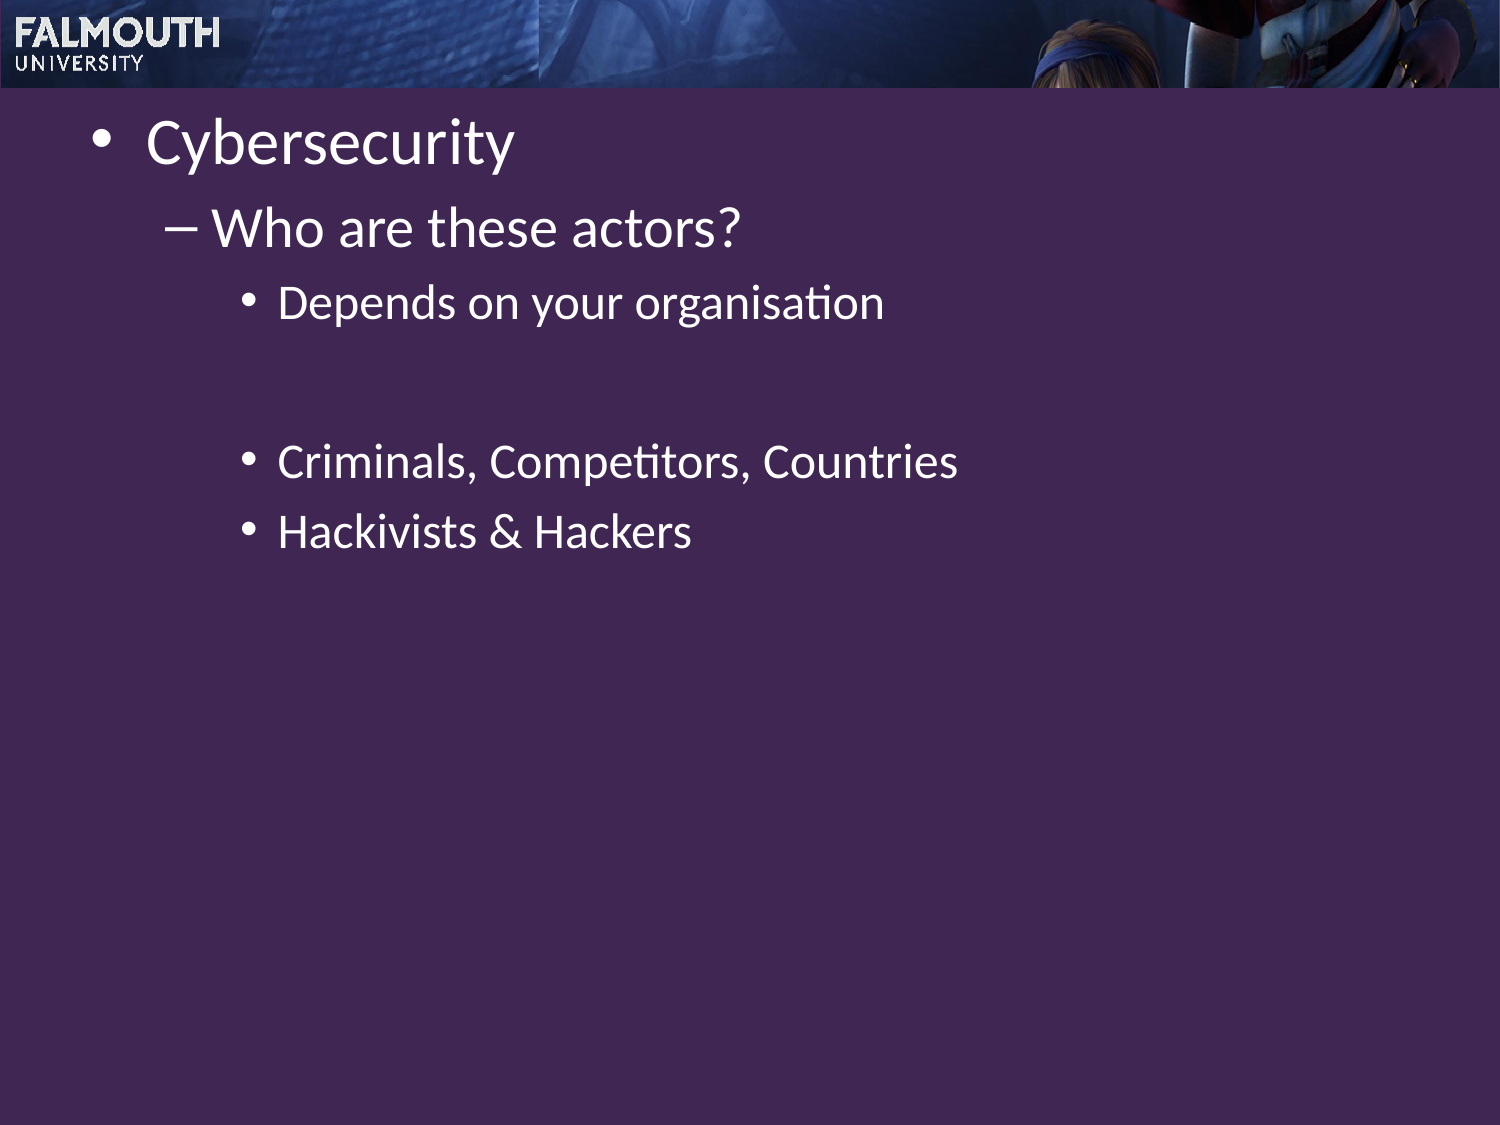

Cybersecurity
Who are these actors?
Depends on your organisation

Criminals, Competitors, Countries
Hackivists & Hackers